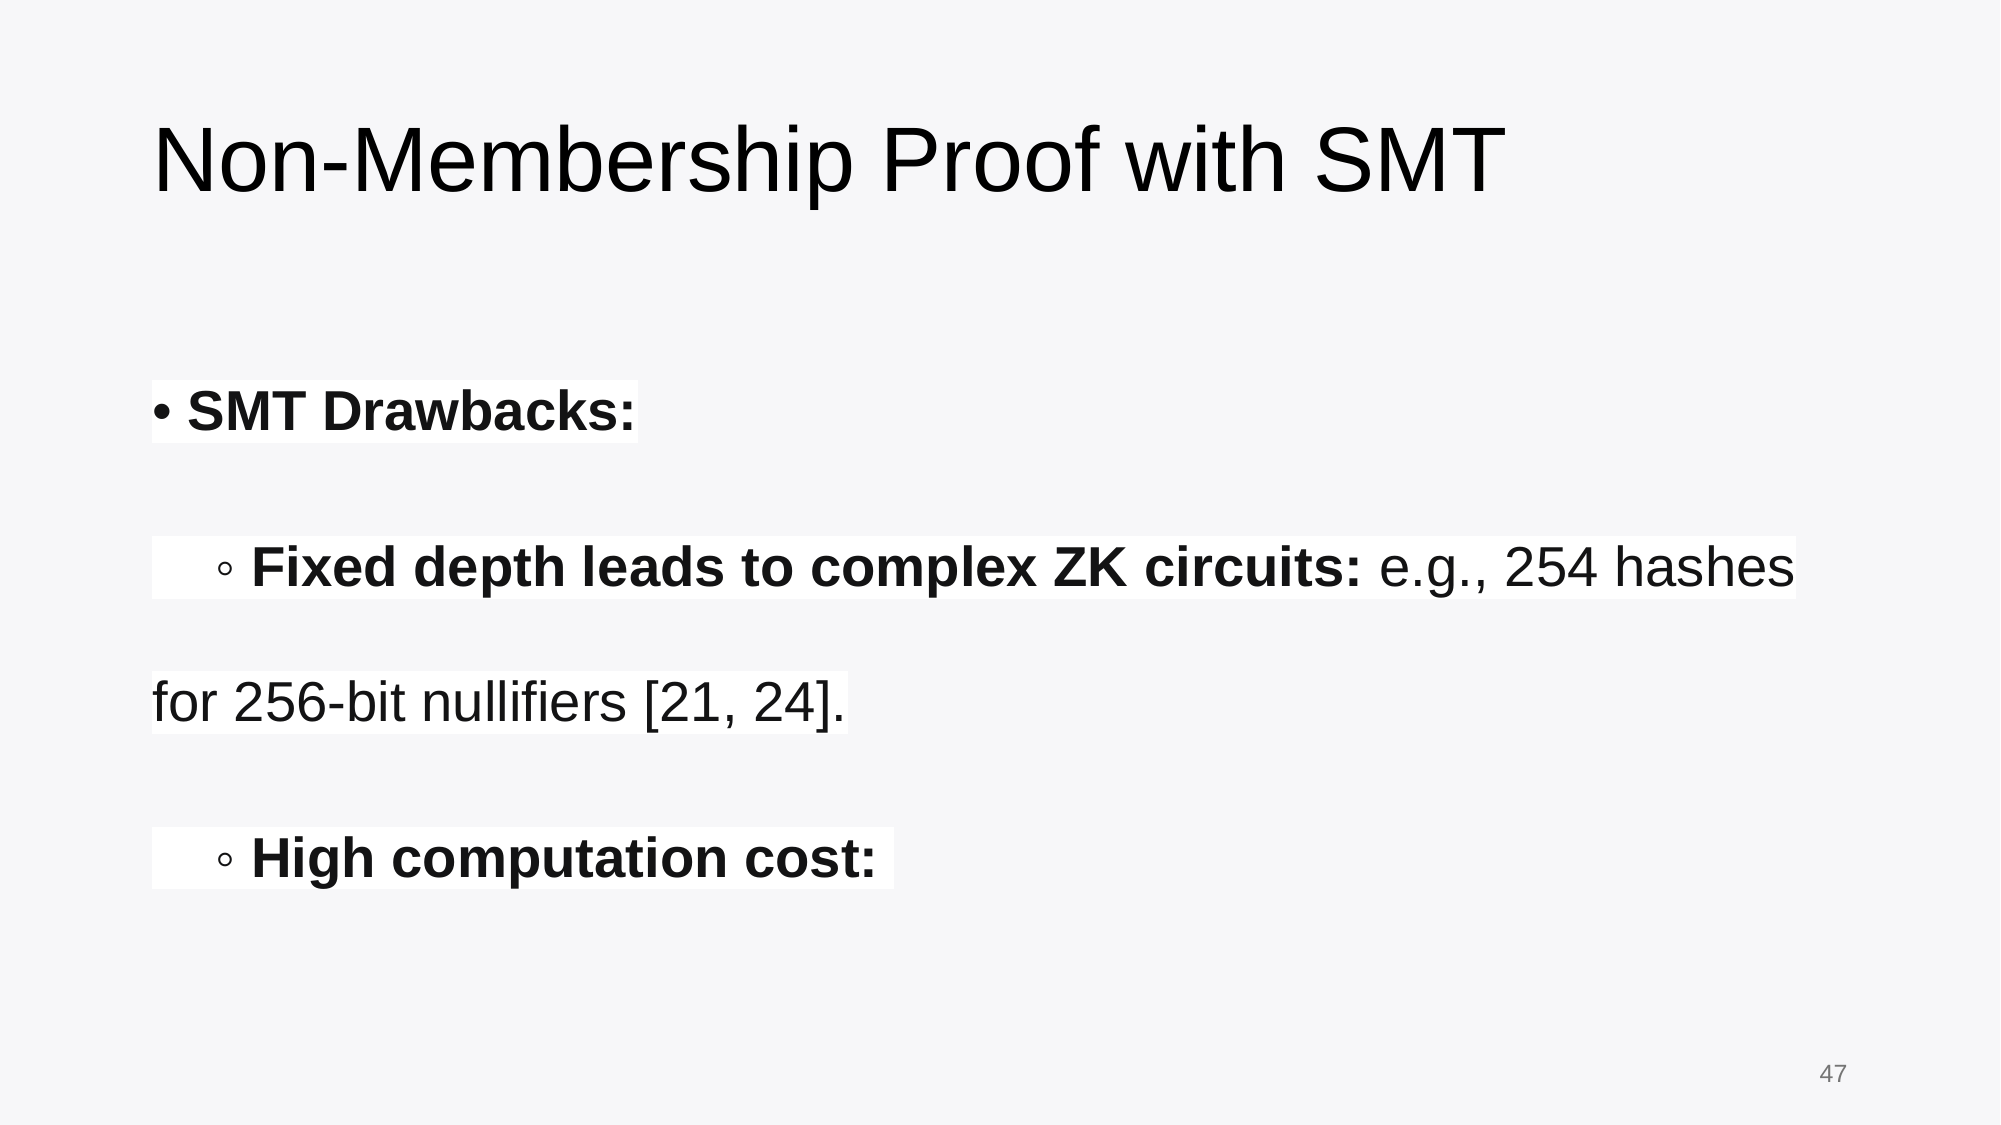

# Non-Membership Proof with SMT
• SMT Drawbacks:
    ◦ Fixed depth leads to complex ZK circuits: e.g., 254 hashes for 256-bit nullifiers [21, 24].
    ◦ High computation cost:

47